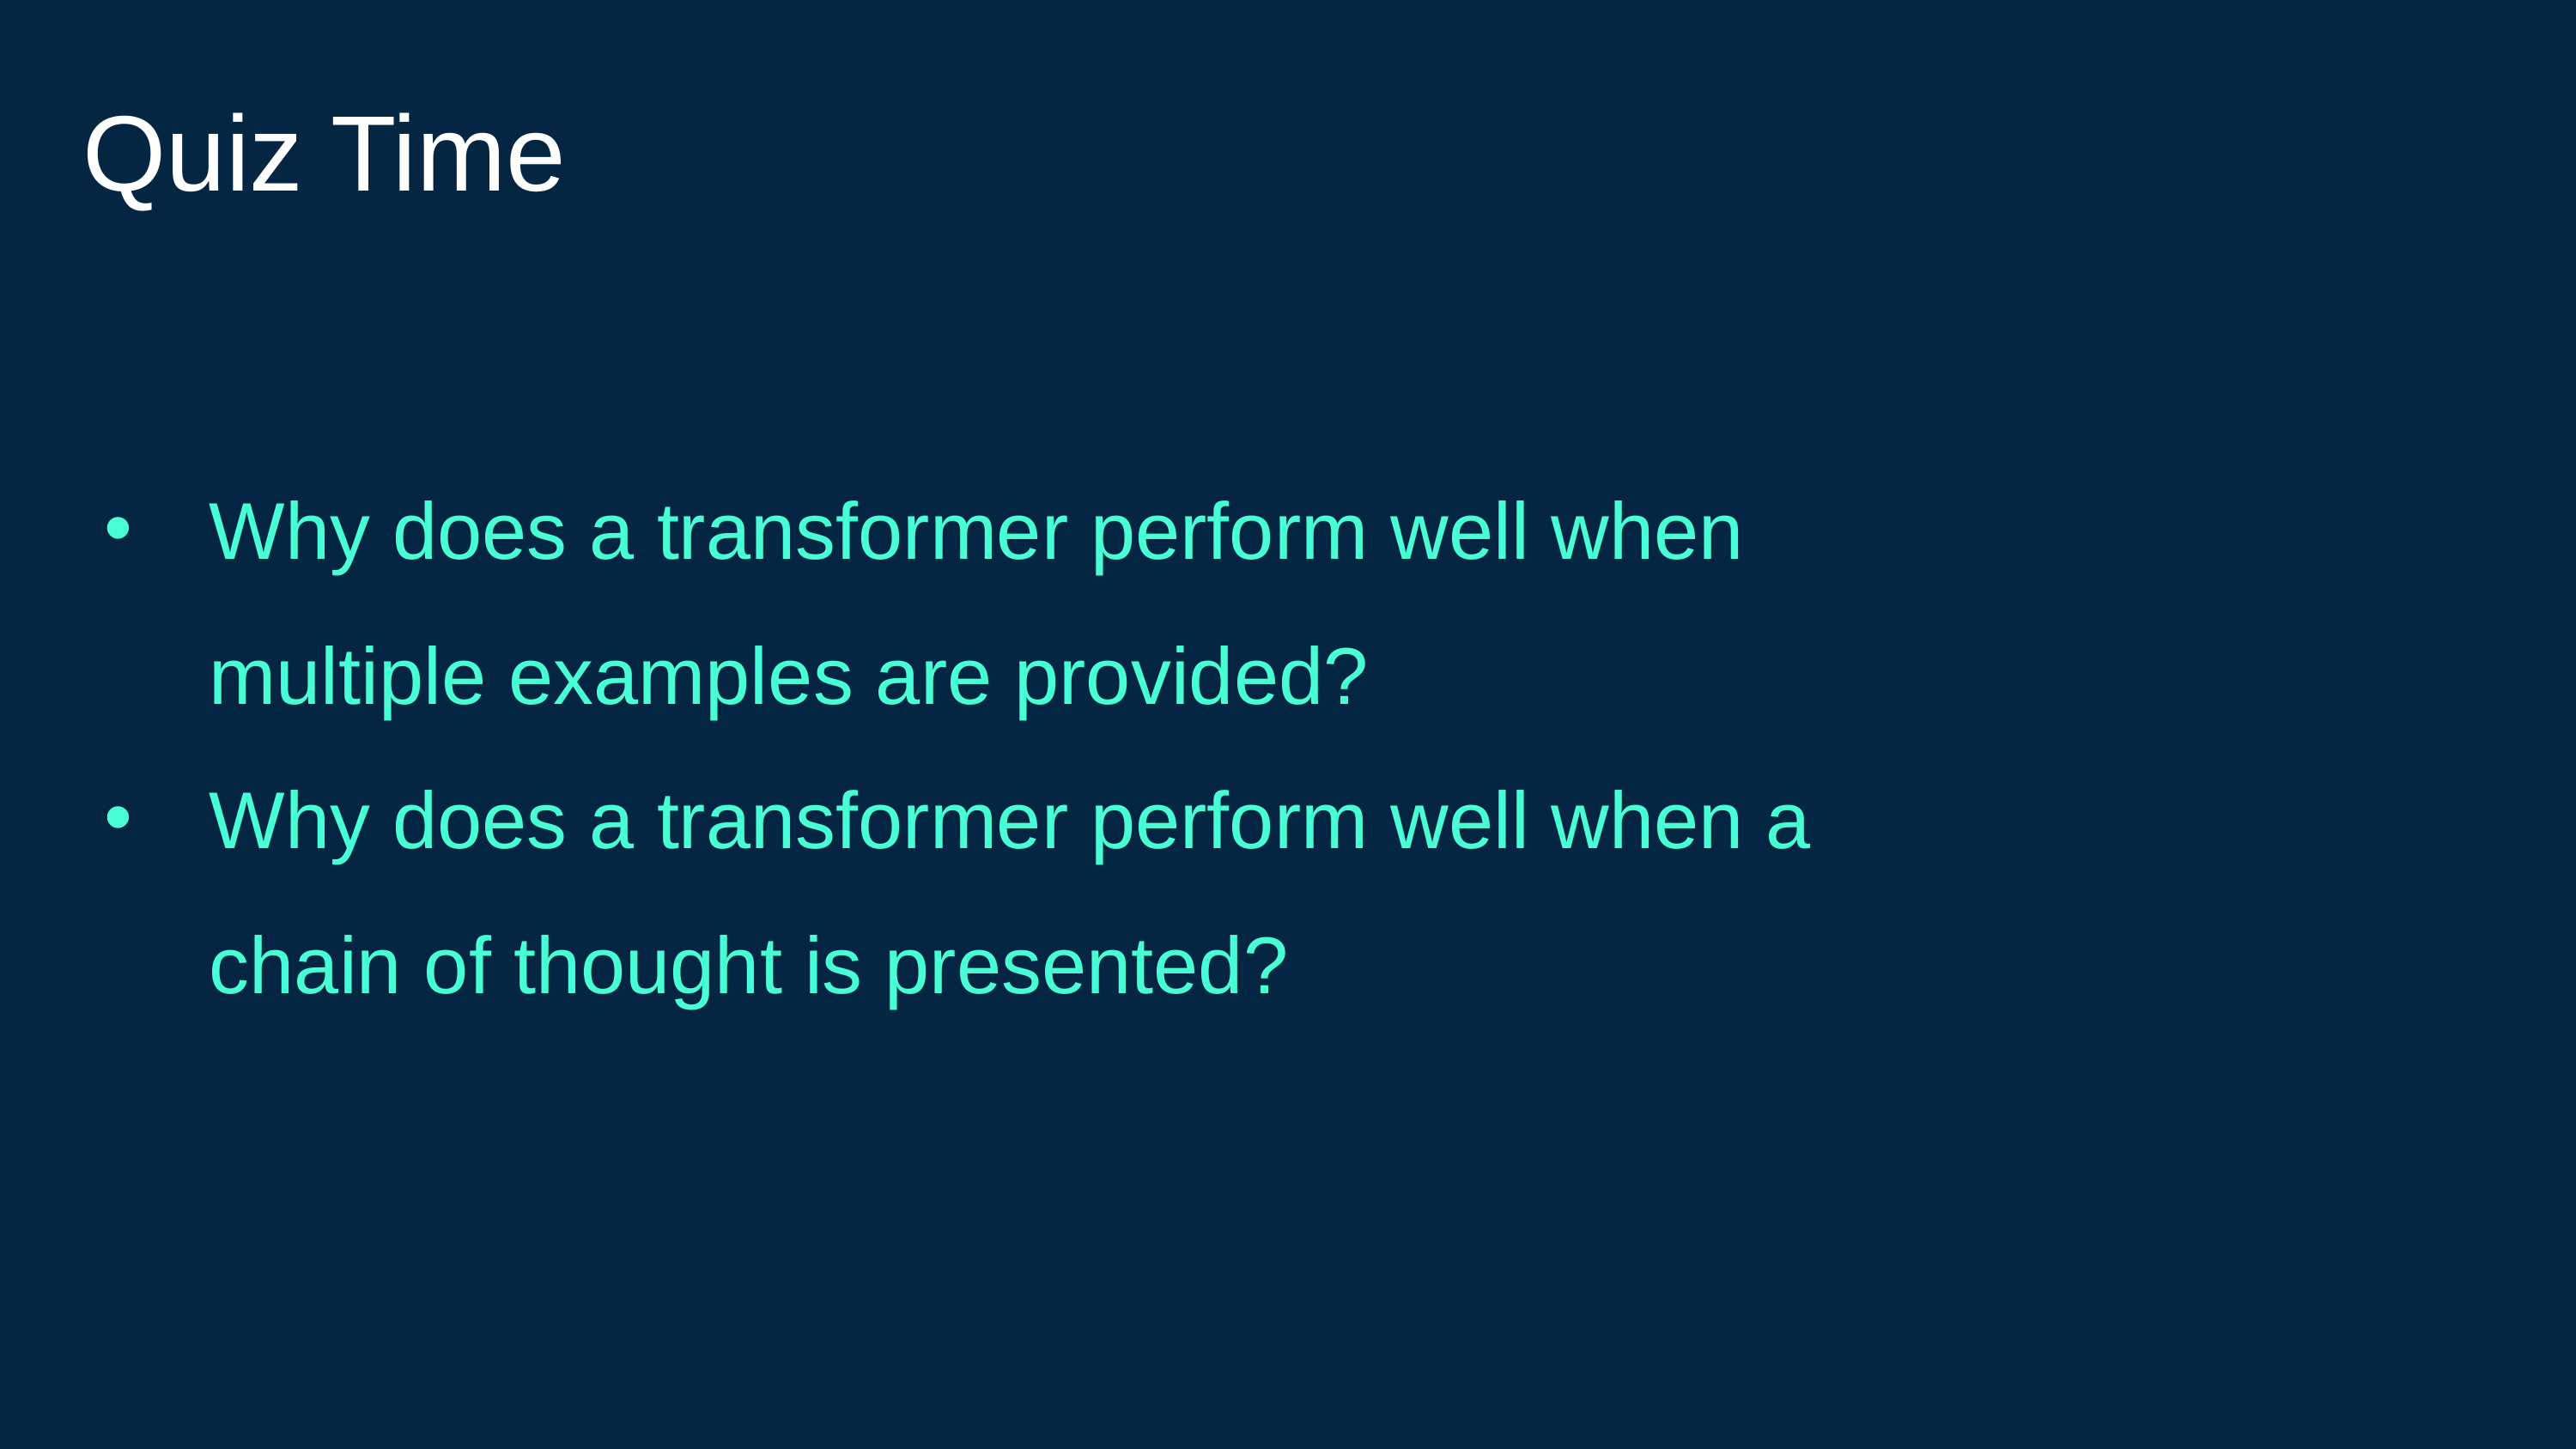

Quiz Time
Why does a transformer perform well when multiple examples are provided?
Why does a transformer perform well when a chain of thought is presented?